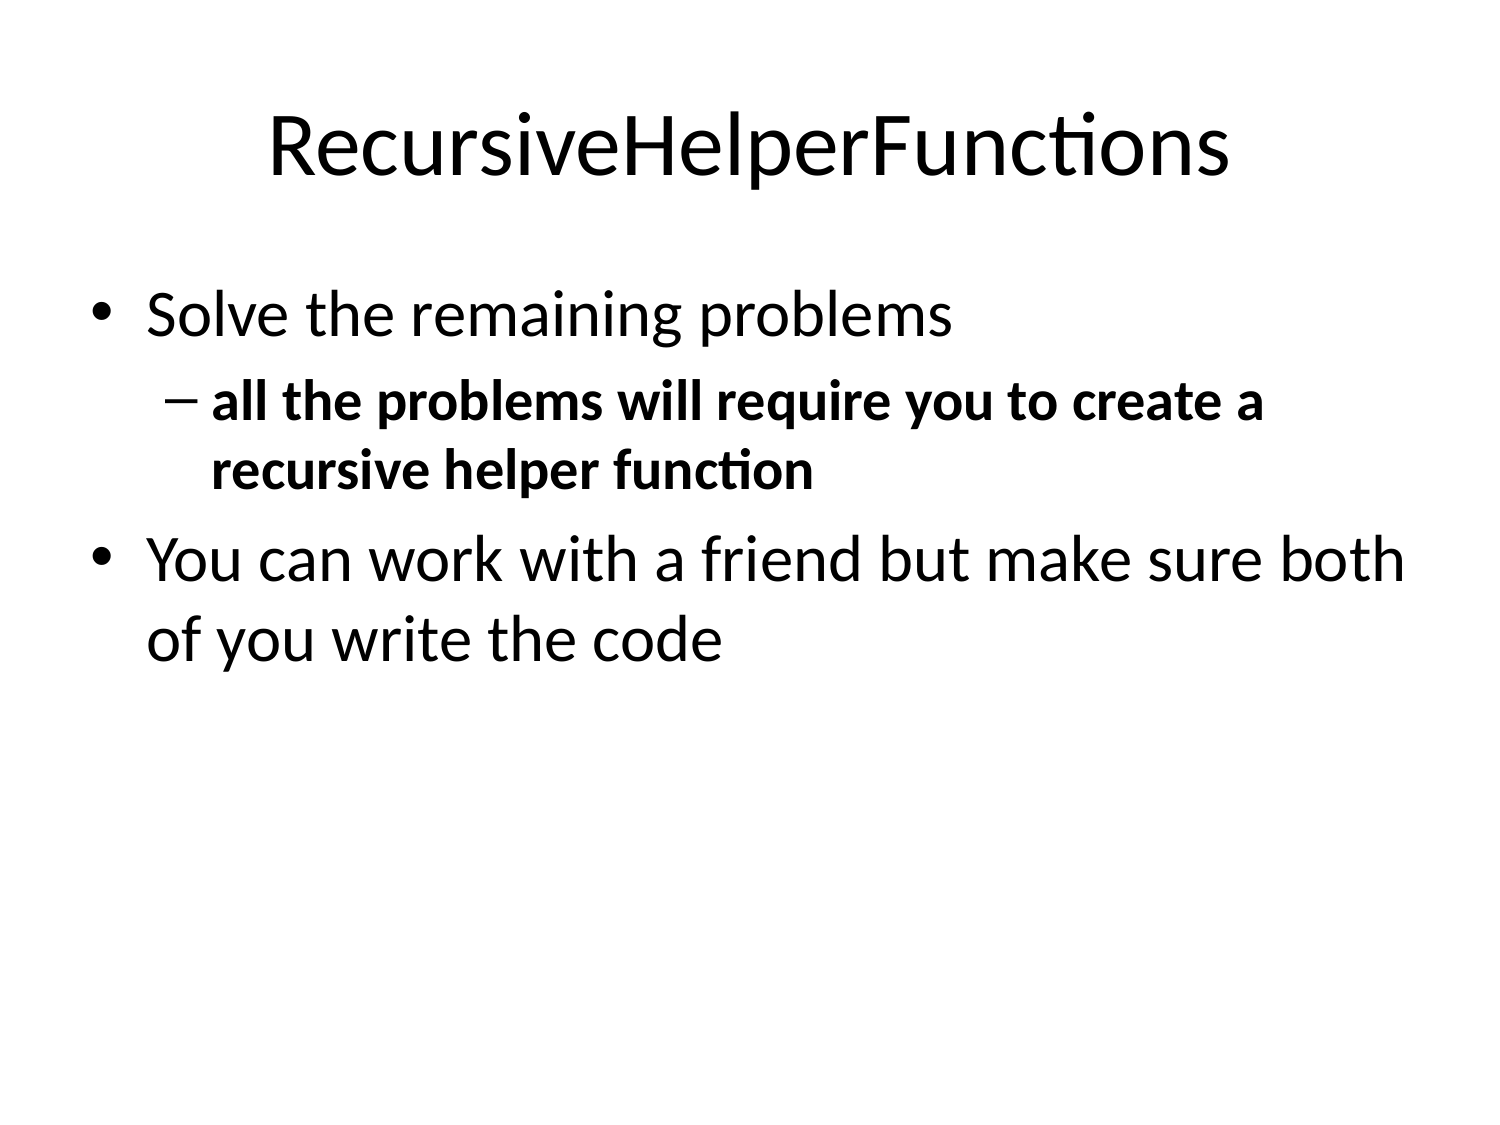

# RecursiveHelperFunctions
Solve the remaining problems
all the problems will require you to create a recursive helper function
You can work with a friend but make sure both of you write the code